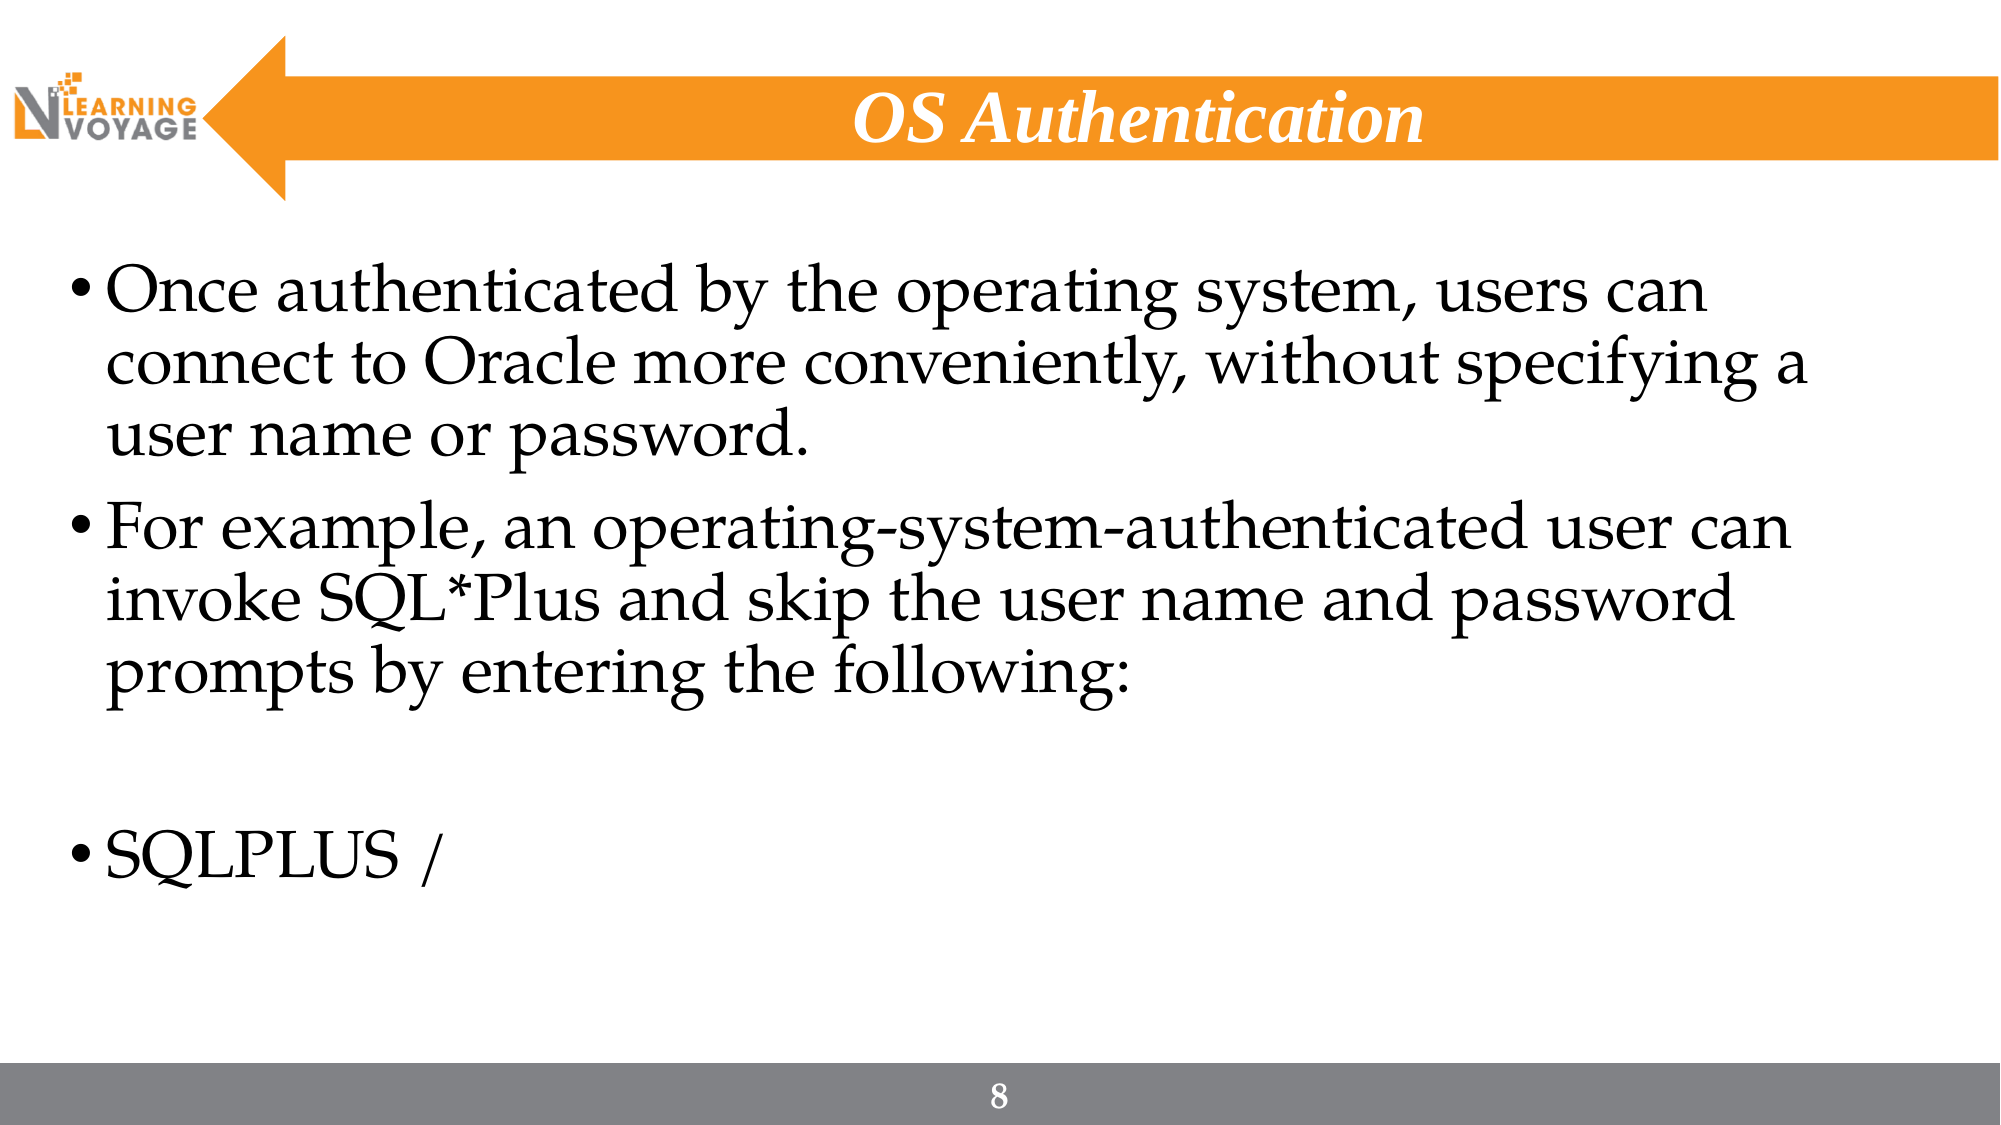

# OS Authentication
Once authenticated by the operating system, users can connect to Oracle more conveniently, without specifying a user name or password.
For example, an operating-system-authenticated user can invoke SQL*Plus and skip the user name and password prompts by entering the following:

SQLPLUS /
8